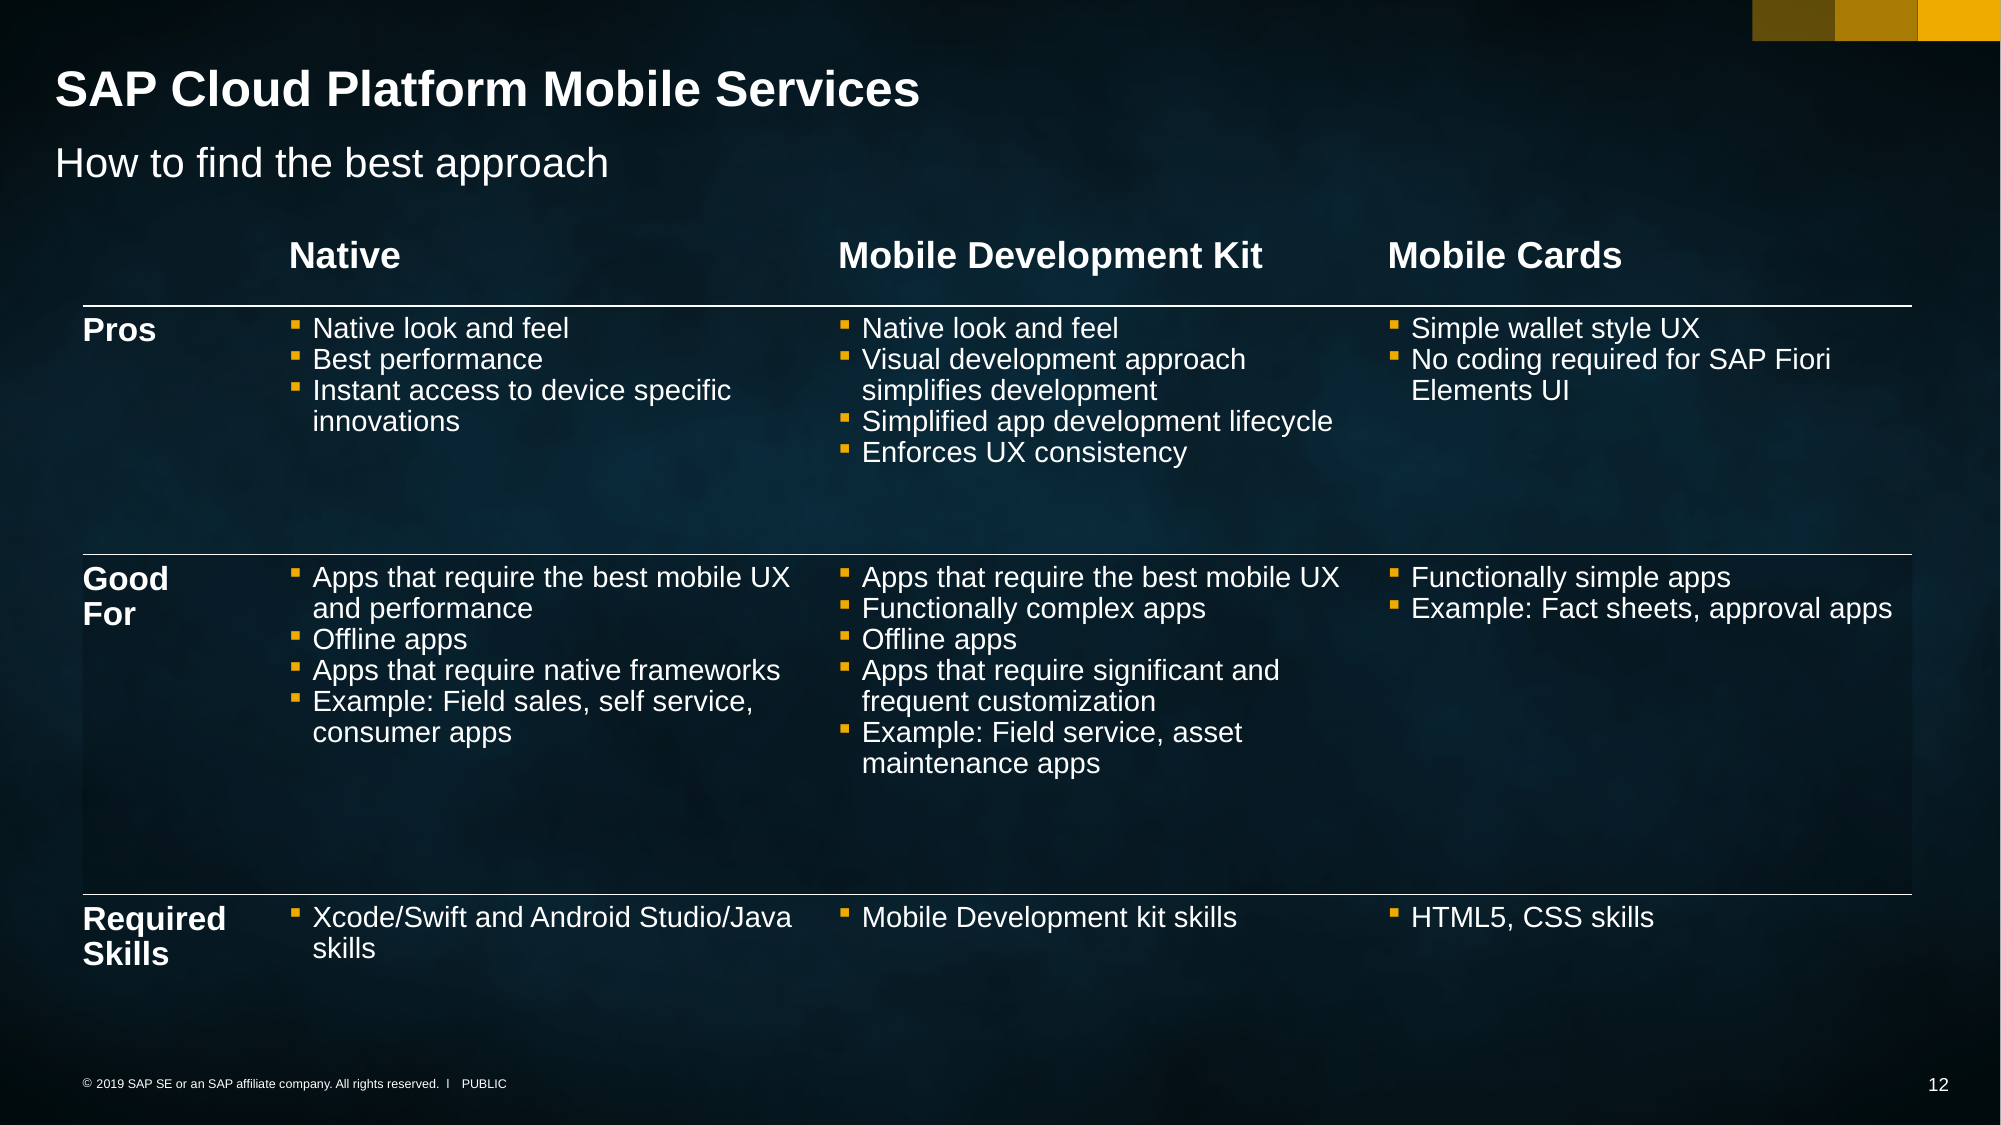

# SAP Cloud Platform Mobile Services
How to find the best approach
|  | Native | Mobile Development Kit | Mobile Cards |
| --- | --- | --- | --- |
| Pros | Native look and feel Best performance Instant access to device specific innovations | Native look and feel Visual development approach simplifies development Simplified app development lifecycle Enforces UX consistency | Simple wallet style UX No coding required for SAP Fiori Elements UI |
| Good For | Apps that require the best mobile UX and performance Offline apps Apps that require native frameworks Example: Field sales, self service, consumer apps | Apps that require the best mobile UX Functionally complex apps Offline apps Apps that require significant and frequent customization Example: Field service, asset maintenance apps | Functionally simple apps Example: Fact sheets, approval apps |
| Required Skills | Xcode/Swift and Android Studio/Java skills | Mobile Development kit skills | HTML5, CSS skills |